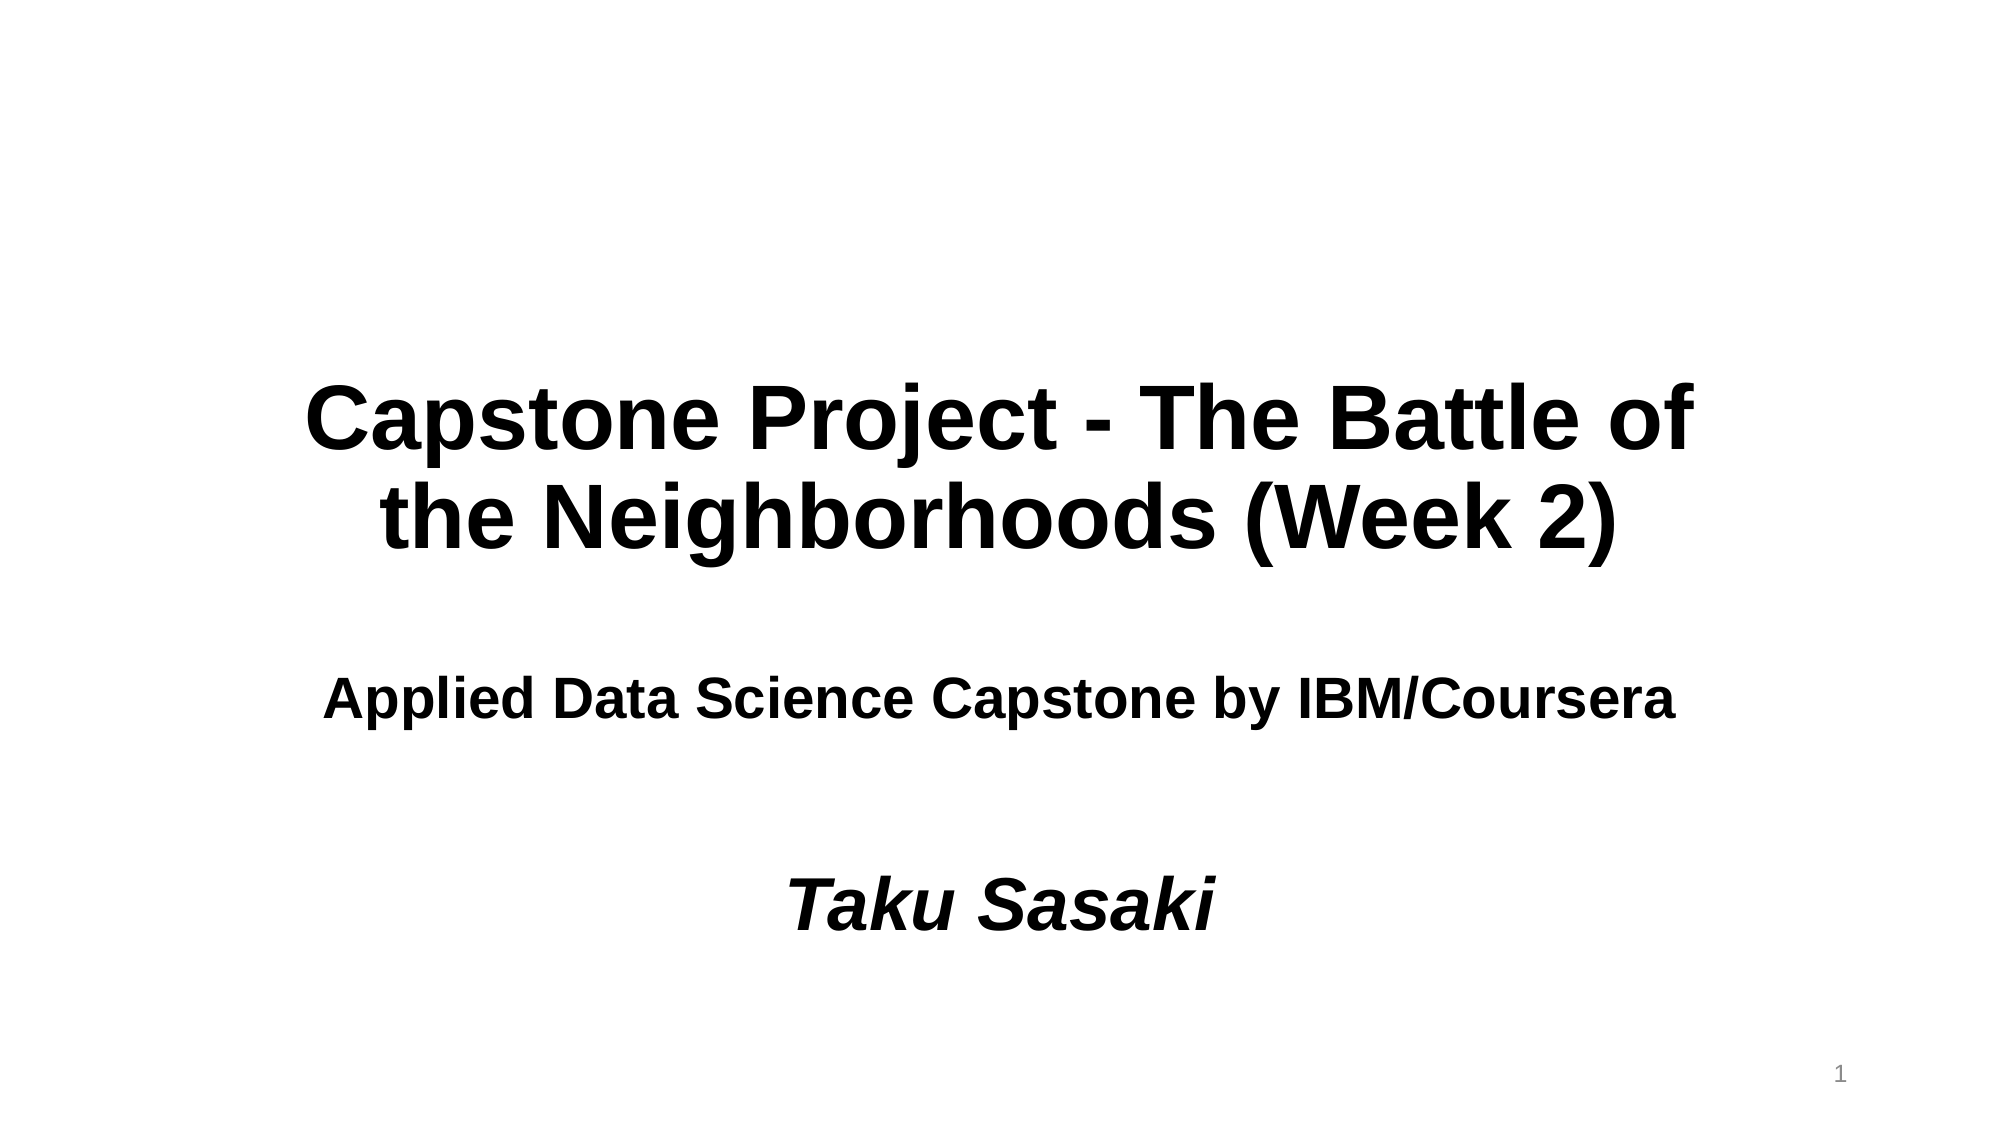

# Capstone Project - The Battle of the Neighborhoods (Week 2) Applied Data Science Capstone by IBM/Coursera Taku Sasaki
1